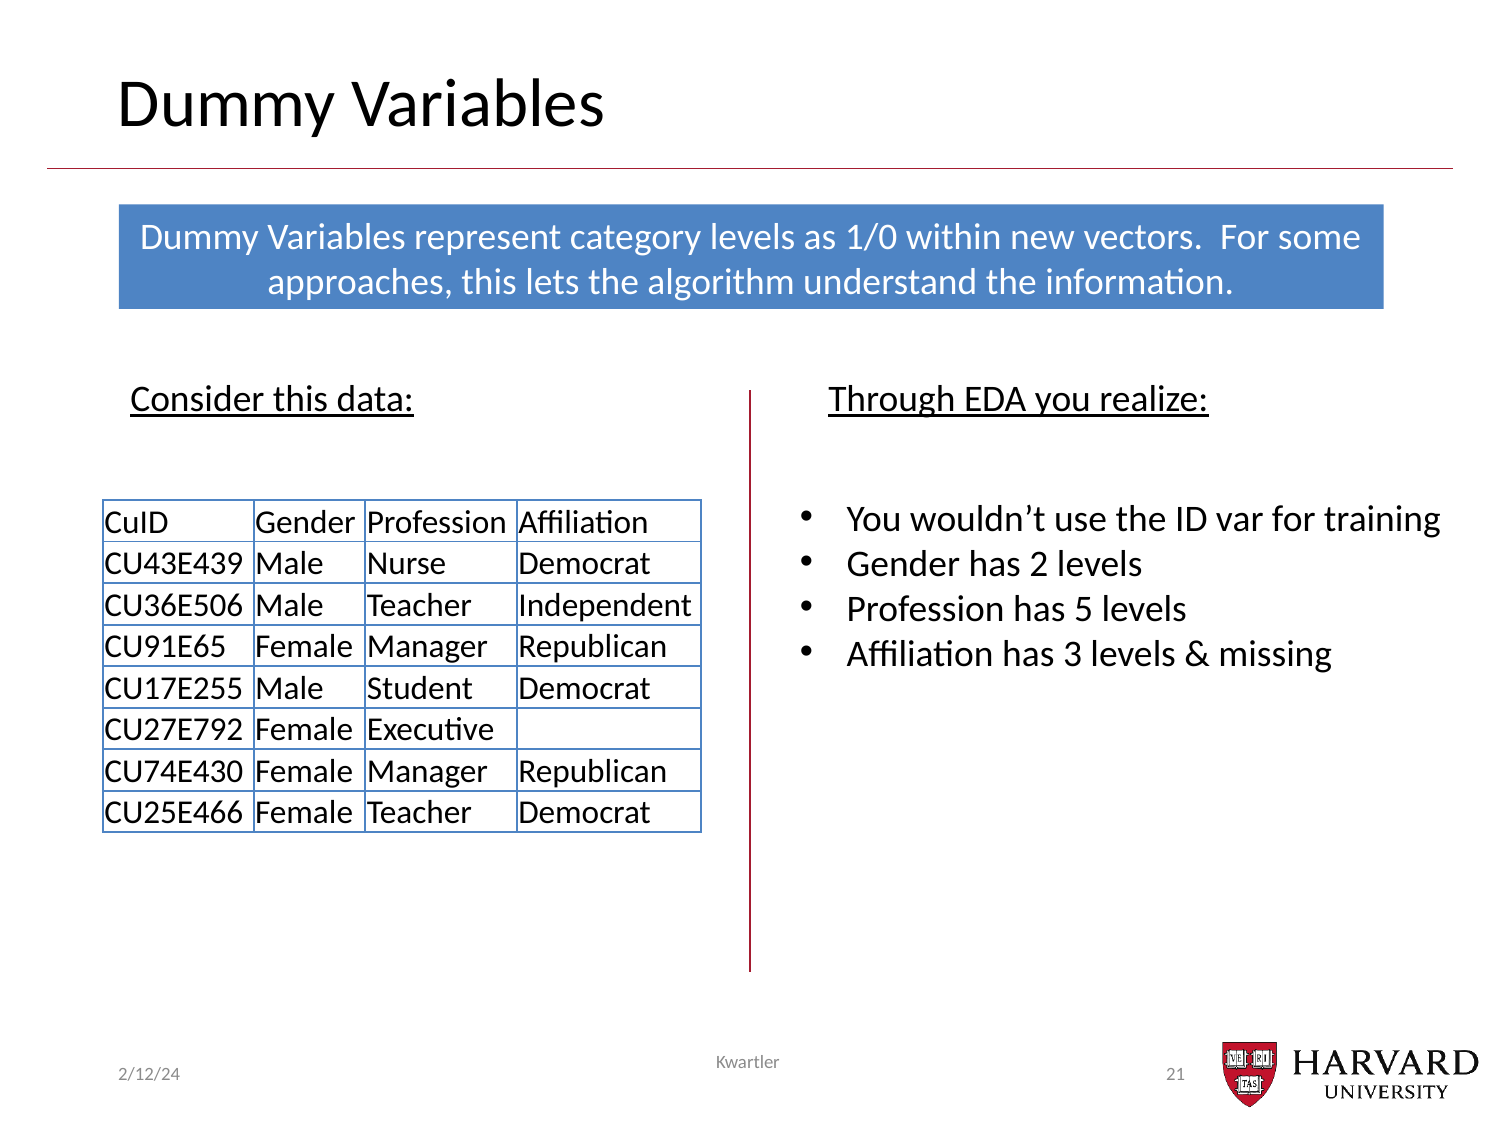

# Dummy Variables
Dummy Variables represent category levels as 1/0 within new vectors.  For some approaches, this lets the algorithm understand the information.
Consider this data:
Through EDA you realize:
You wouldn’t use the ID var for training
Gender has 2 levels
Profession has 5 levels
Affiliation has 3 levels & missing
| CuID | Gender | Profession | Affiliation |
| --- | --- | --- | --- |
| CU43E439 | Male | Nurse | Democrat |
| CU36E506 | Male | Teacher | Independent |
| CU91E65 | Female | Manager | Republican |
| CU17E255 | Male | Student | Democrat |
| CU27E792 | Female | Executive |  |
| CU74E430 | Female | Manager | Republican |
| CU25E466 | Female | Teacher | Democrat |
2/12/24
Kwartler
21